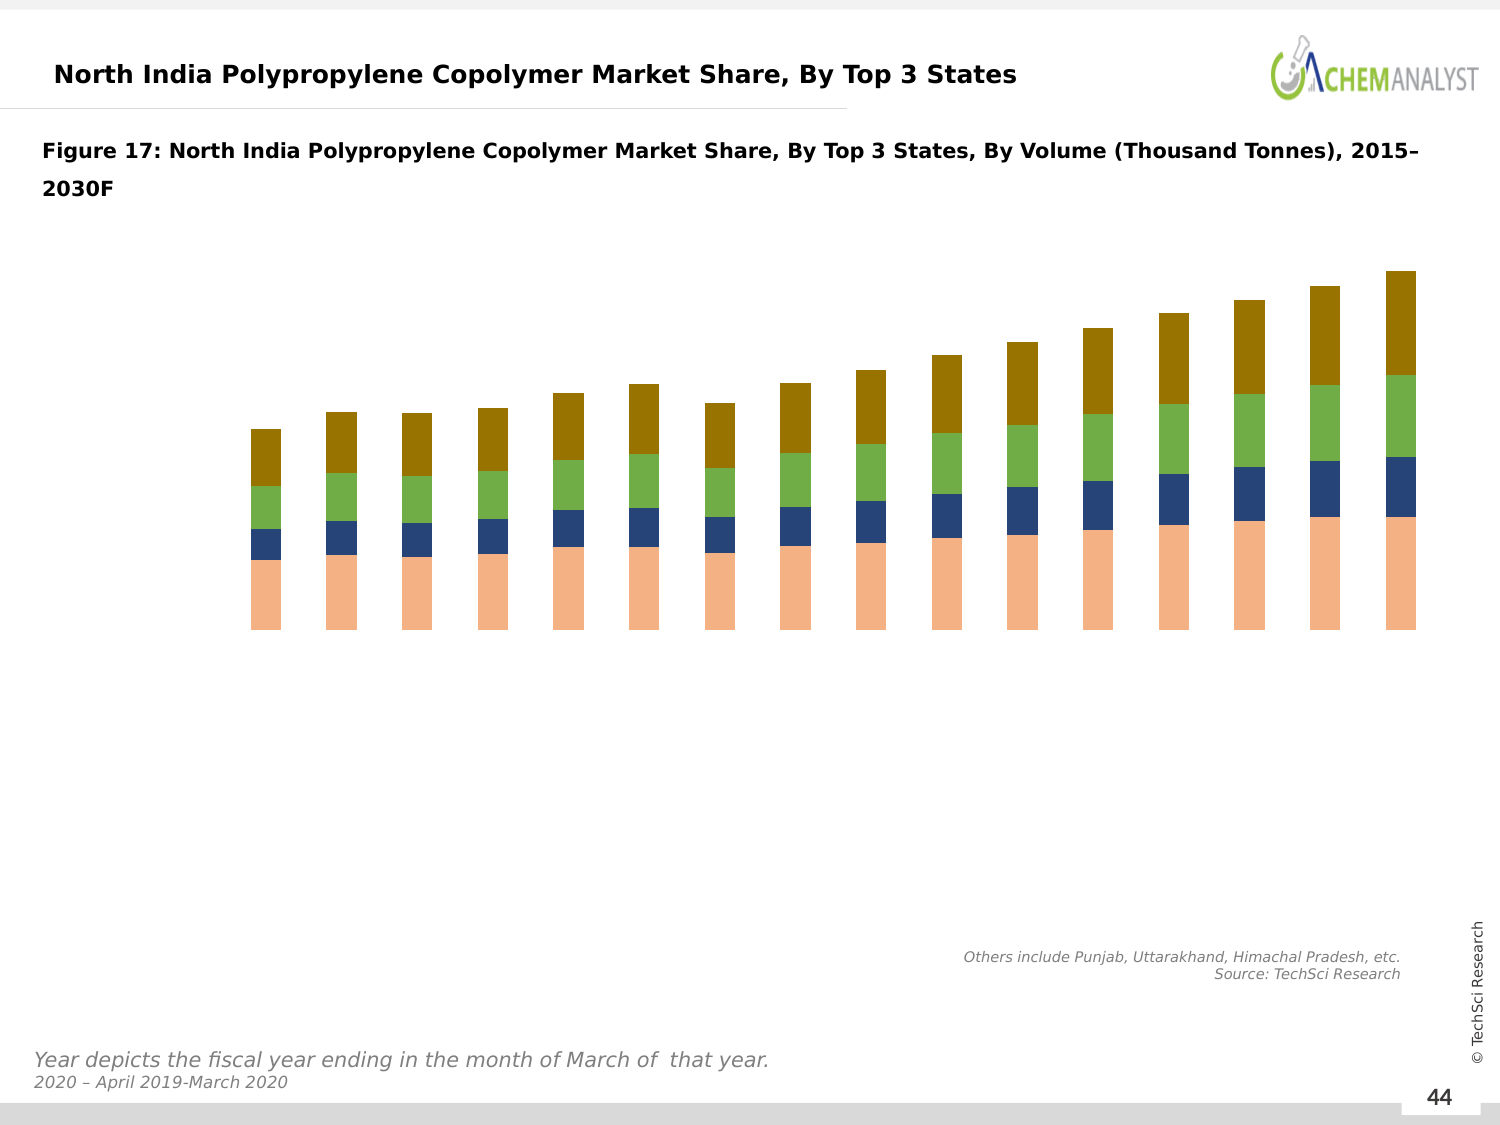

North India Polypropylene Copolymer Market Share, By Top 3 States
Figure 17: North India Polypropylene Copolymer Market Share, By Top 3 States, By Volume (Thousand Tonnes), 2015–2030F

### Chart

| Category | Others | Haryana | Rajasthan | Uttar Pradesh |
|---|---|---|---|---|
| 2015 | 992.2985595160236 | 440.0230004418237 | 602.0759825279727 | 803.3583412123184 |
| 2016 | 1066.0041826652564 | 480.1649547402341 | 670.0334646960285 | 865.0663535496438 |
| 2017 | 1032.963329459264 | 478.7449977167464 | 663.7047632629491 | 884.422920046207 |
| 2018 | 1074.0569630383552 | 491.3955191256506 | 681.7102509609704 | 880.9819581675238 |
| 2019 | 1171.1917680025363 | 525.18191465883 | 707.2755655024291 | 938.0578268362044 |
| 2020 | 1180.9823704720438 | 548.8036539170711 | 756.9616679204288 | 979.1588409318506 |
| 2021E | 1086.2522435794028 | 508.73122072473757 | 699.6791041653821 | 905.4894311997198 |
| 2022F | 1193.0200954604509 | 543.42134425827 | 758.2365906015616 | 989.1394866645811 |
| 2023F | 1236.5597951835753 | 588.2204750606946 | 804.4084140896543 | 1042.0052431397453 |
| 2024F | 1302.3348486331922 | 624.3542452187467 | 851.4120007891175 | 1103.4093744962722 |
| 2025F | 1351.1047024350846 | 670.3487626540715 | 878.0679610180501 | 1167.9037034919854 |
| 2026F | 1418.9881208198192 | 690.9616372669361 | 936.9692776453513 | 1215.4241340258657 |
| 2027F | 1479.8576805769928 | 725.7169299173569 | 986.1362490180084 | 1278.120516401874 |
| 2028F | 1540.0637194835158 | 761.6953423545737 | 1027.1631727925646 | 1333.6609192149833 |
| 2029F | 1596.5301443640456 | 795.8000393643641 | 1070.1985042158876 | 1390.1807616900796 |
| 2030F | 1603.075043736311 | 840.5877579188842 | 1151.9214066938664 | 1462.6035559231327 |
Others include Punjab, Uttarakhand, Himachal Pradesh, etc.
Source: TechSci Research
Year depicts the fiscal year ending in the month of March of  that year.
2020 – April 2019-March 2020